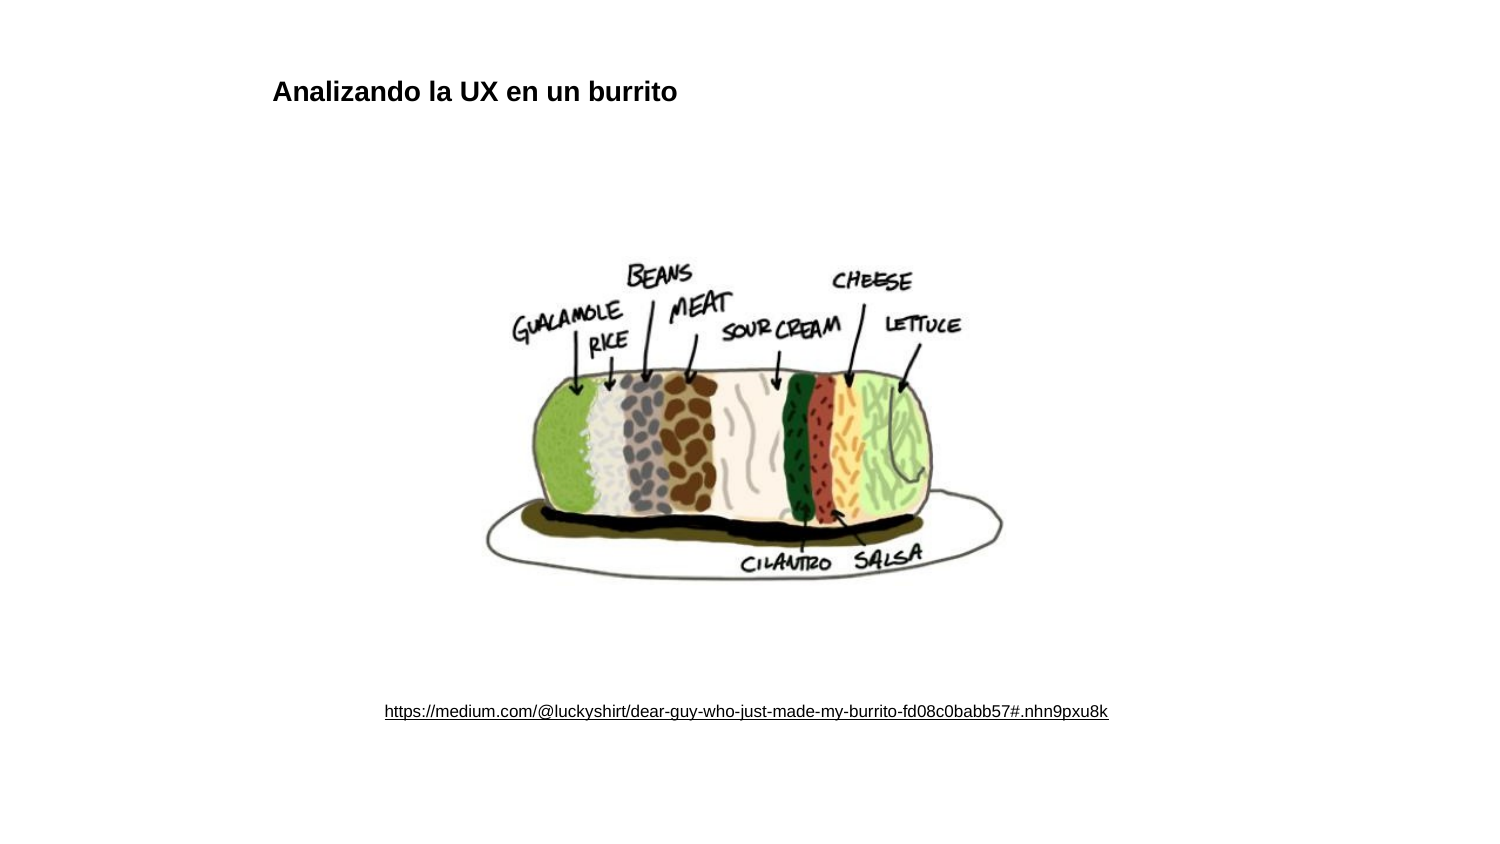

# Analizando la UX en un burrito

https://medium.com/@luckyshirt/dear-guy-who-just-made-my-burrito-fd08c0babb57#.nhn9pxu8k